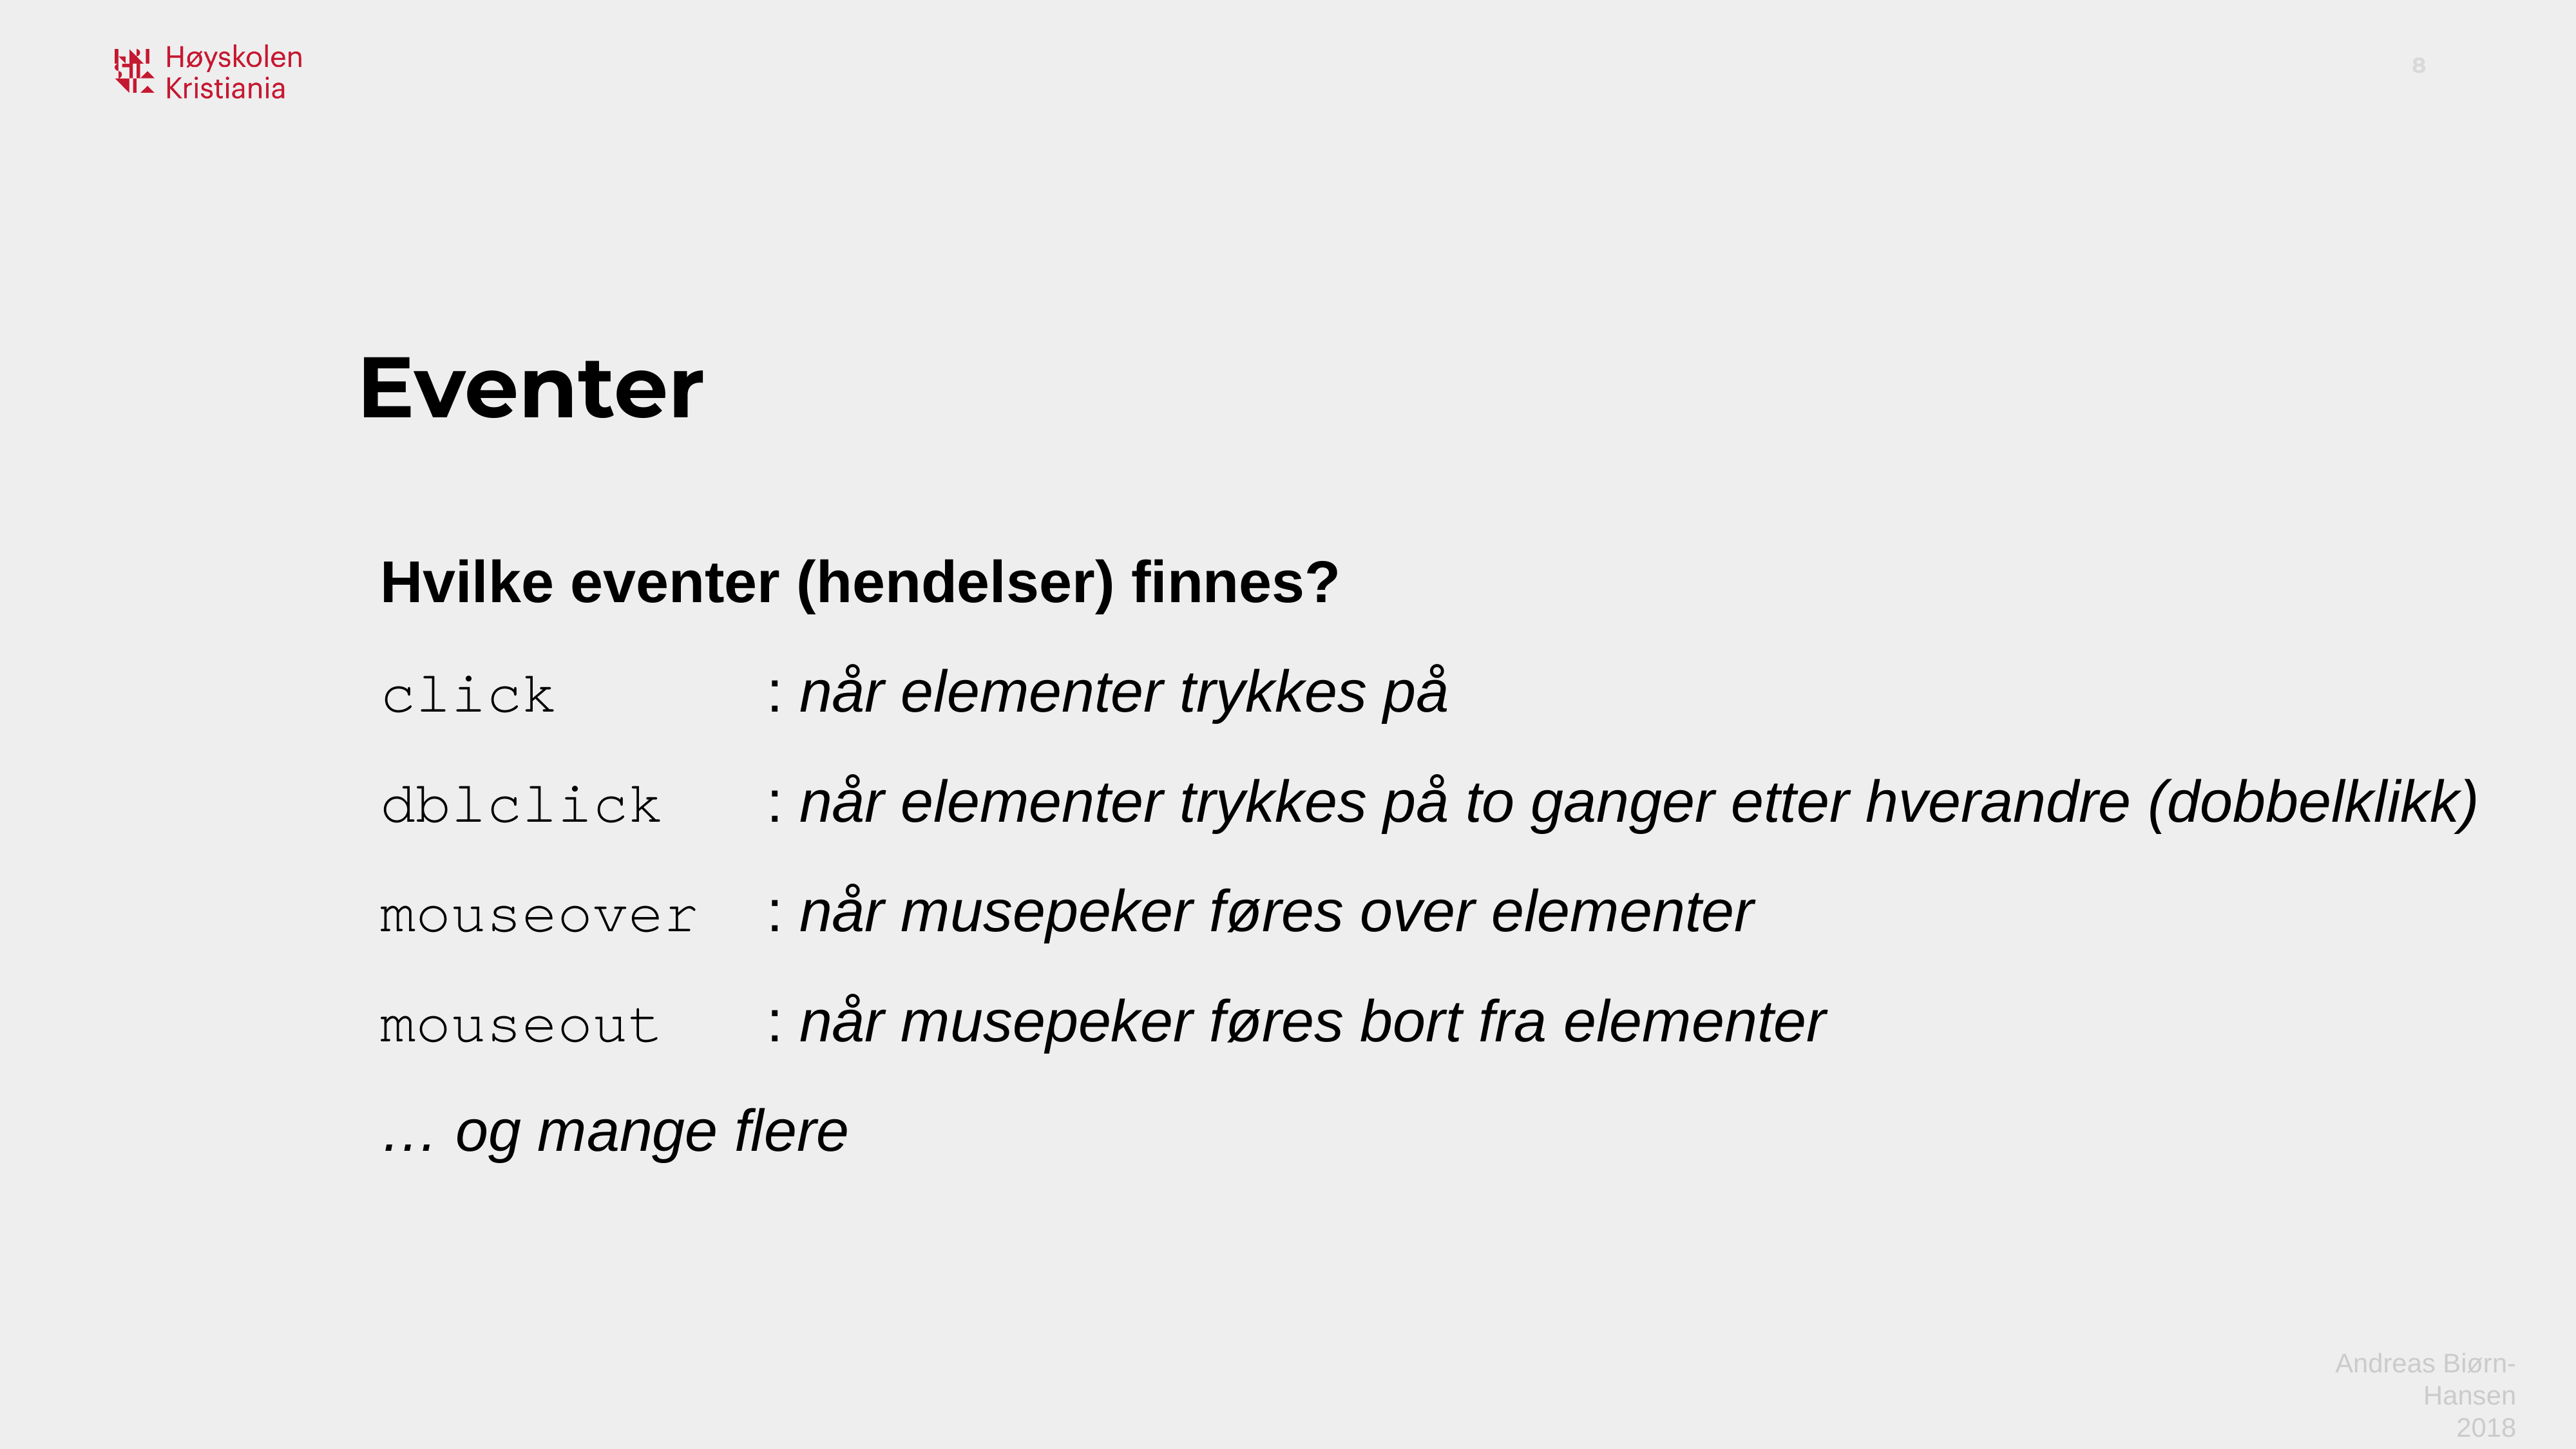

Eventer
Hvilke eventer (hendelser) finnes?
click			: når elementer trykkes på
dblclick		: når elementer trykkes på to ganger etter hverandre (dobbelklikk)
mouseover	: når musepeker føres over elementer
mouseout		: når musepeker føres bort fra elementer
… og mange flere